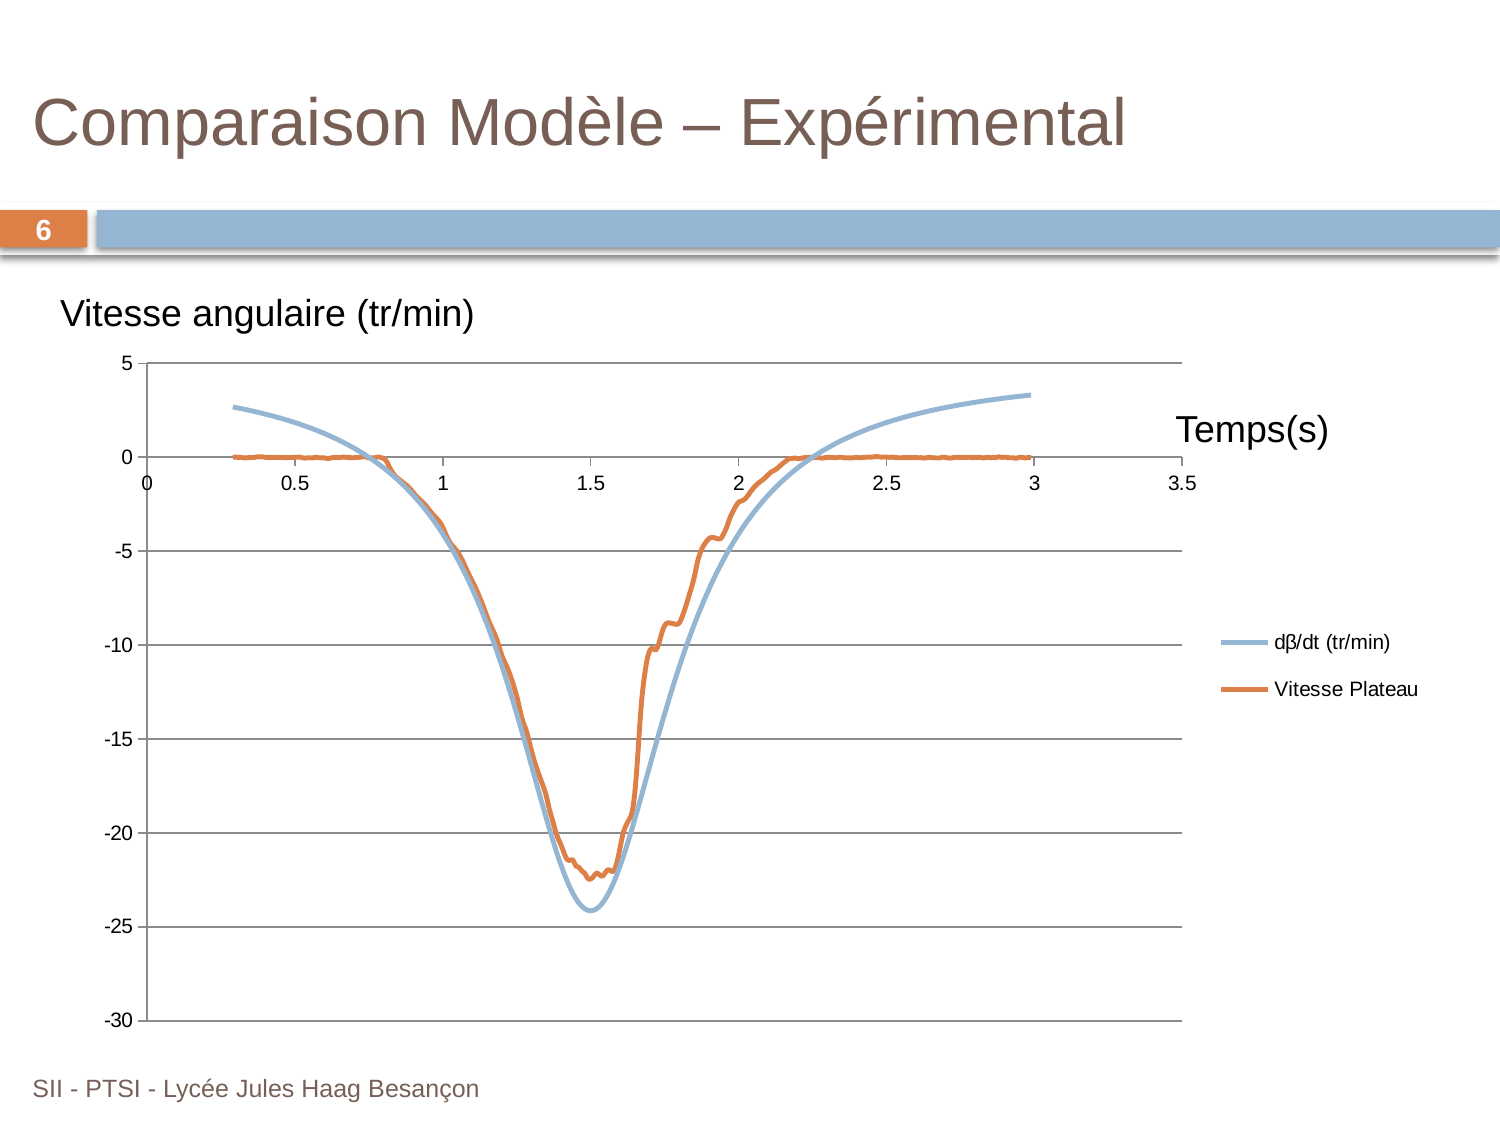

# Comparaison Modèle – Expérimental
6
Vitesse angulaire (tr/min)

### Chart

| Category | dβ/dt (tr/min) | Vitesse Plateau |
|---|---|---|
Temps(s)
SII - PTSI - Lycée Jules Haag Besançon